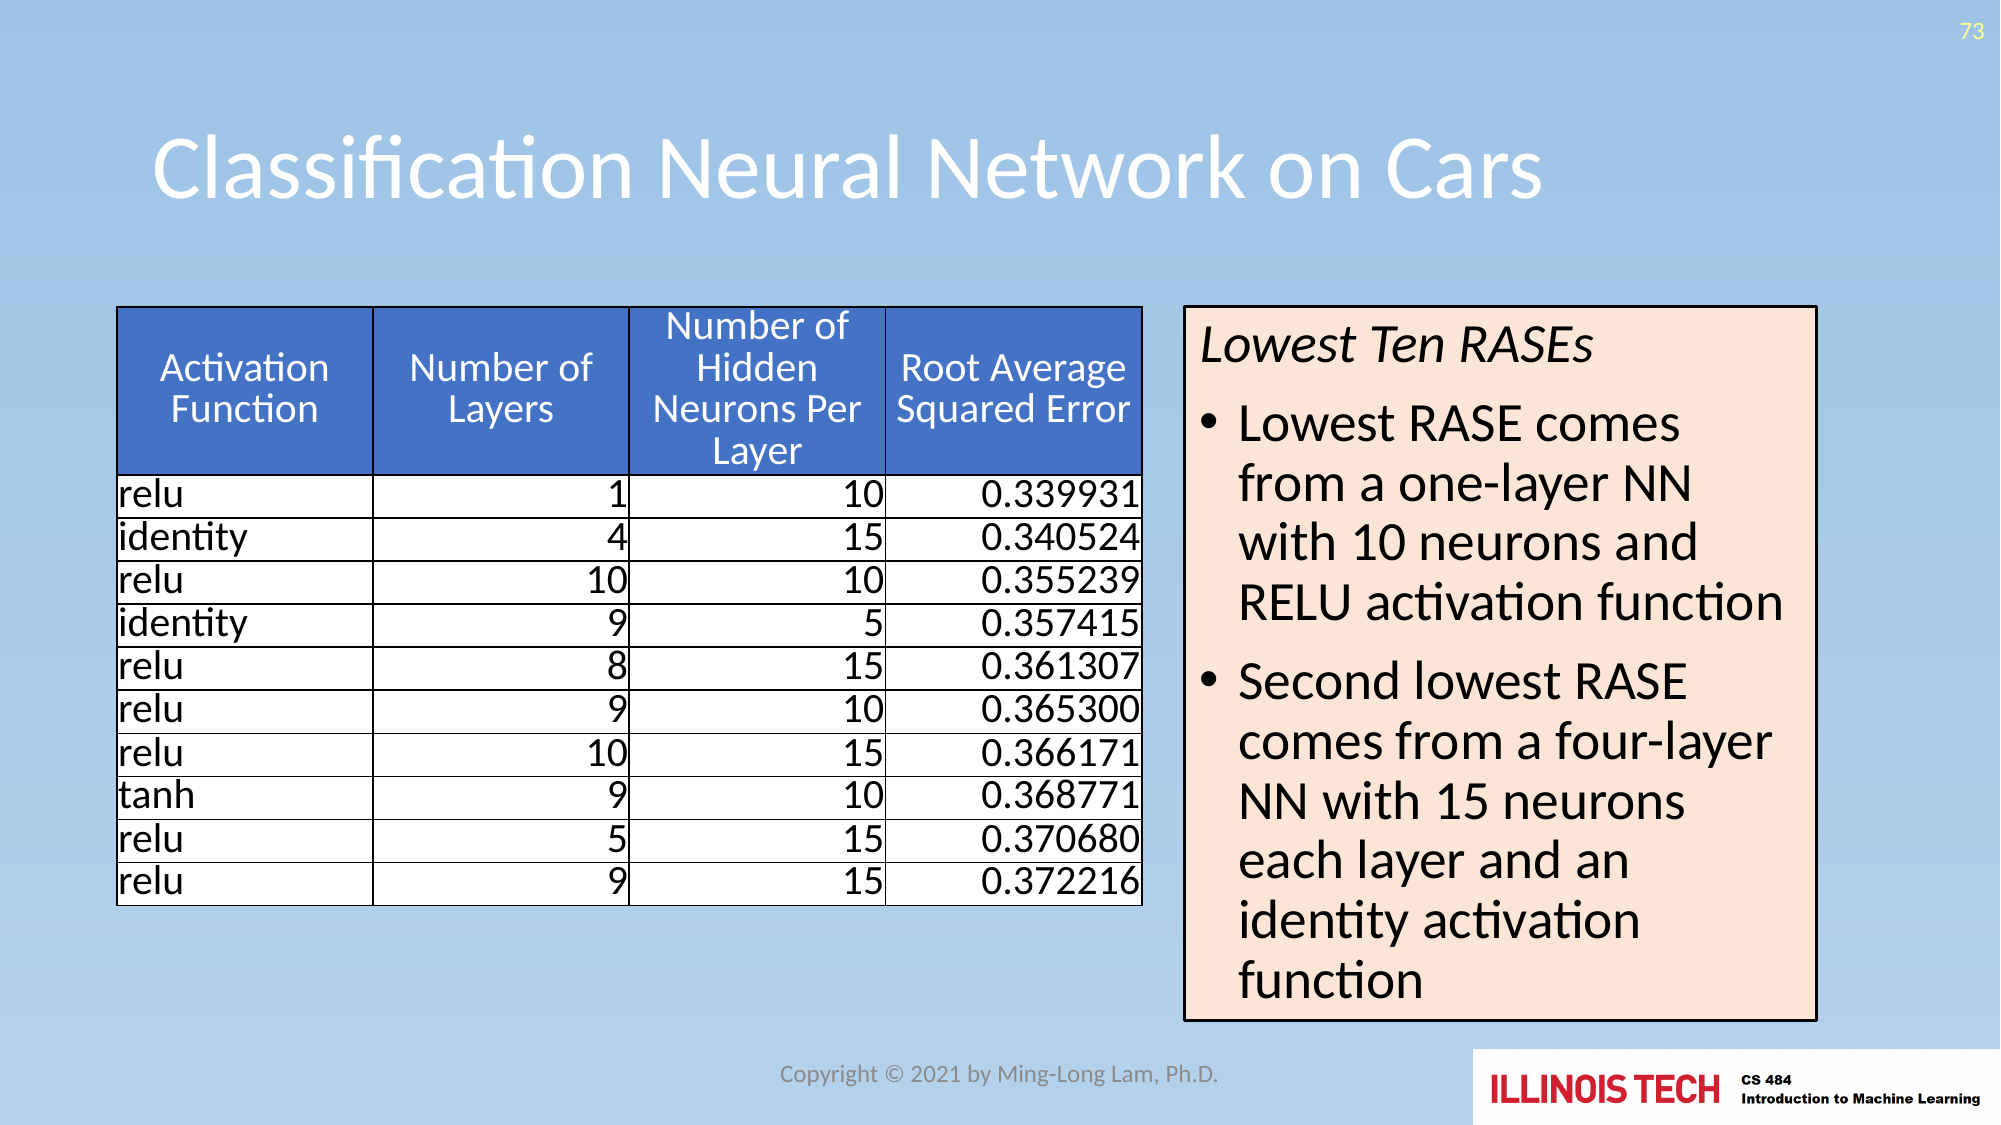

73
# Classification Neural Network on Cars
| Activation Function | Number of Layers | Number of Hidden Neurons Per Layer | Root Average Squared Error |
| --- | --- | --- | --- |
| relu | 1 | 10 | 0.339931 |
| identity | 4 | 15 | 0.340524 |
| relu | 10 | 10 | 0.355239 |
| identity | 9 | 5 | 0.357415 |
| relu | 8 | 15 | 0.361307 |
| relu | 9 | 10 | 0.365300 |
| relu | 10 | 15 | 0.366171 |
| tanh | 9 | 10 | 0.368771 |
| relu | 5 | 15 | 0.370680 |
| relu | 9 | 15 | 0.372216 |
Lowest Ten RASEs
Lowest RASE comes from a one-layer NN with 10 neurons and RELU activation function
Second lowest RASE comes from a four-layer NN with 15 neurons each layer and an identity activation function
Copyright © 2021 by Ming-Long Lam, Ph.D.